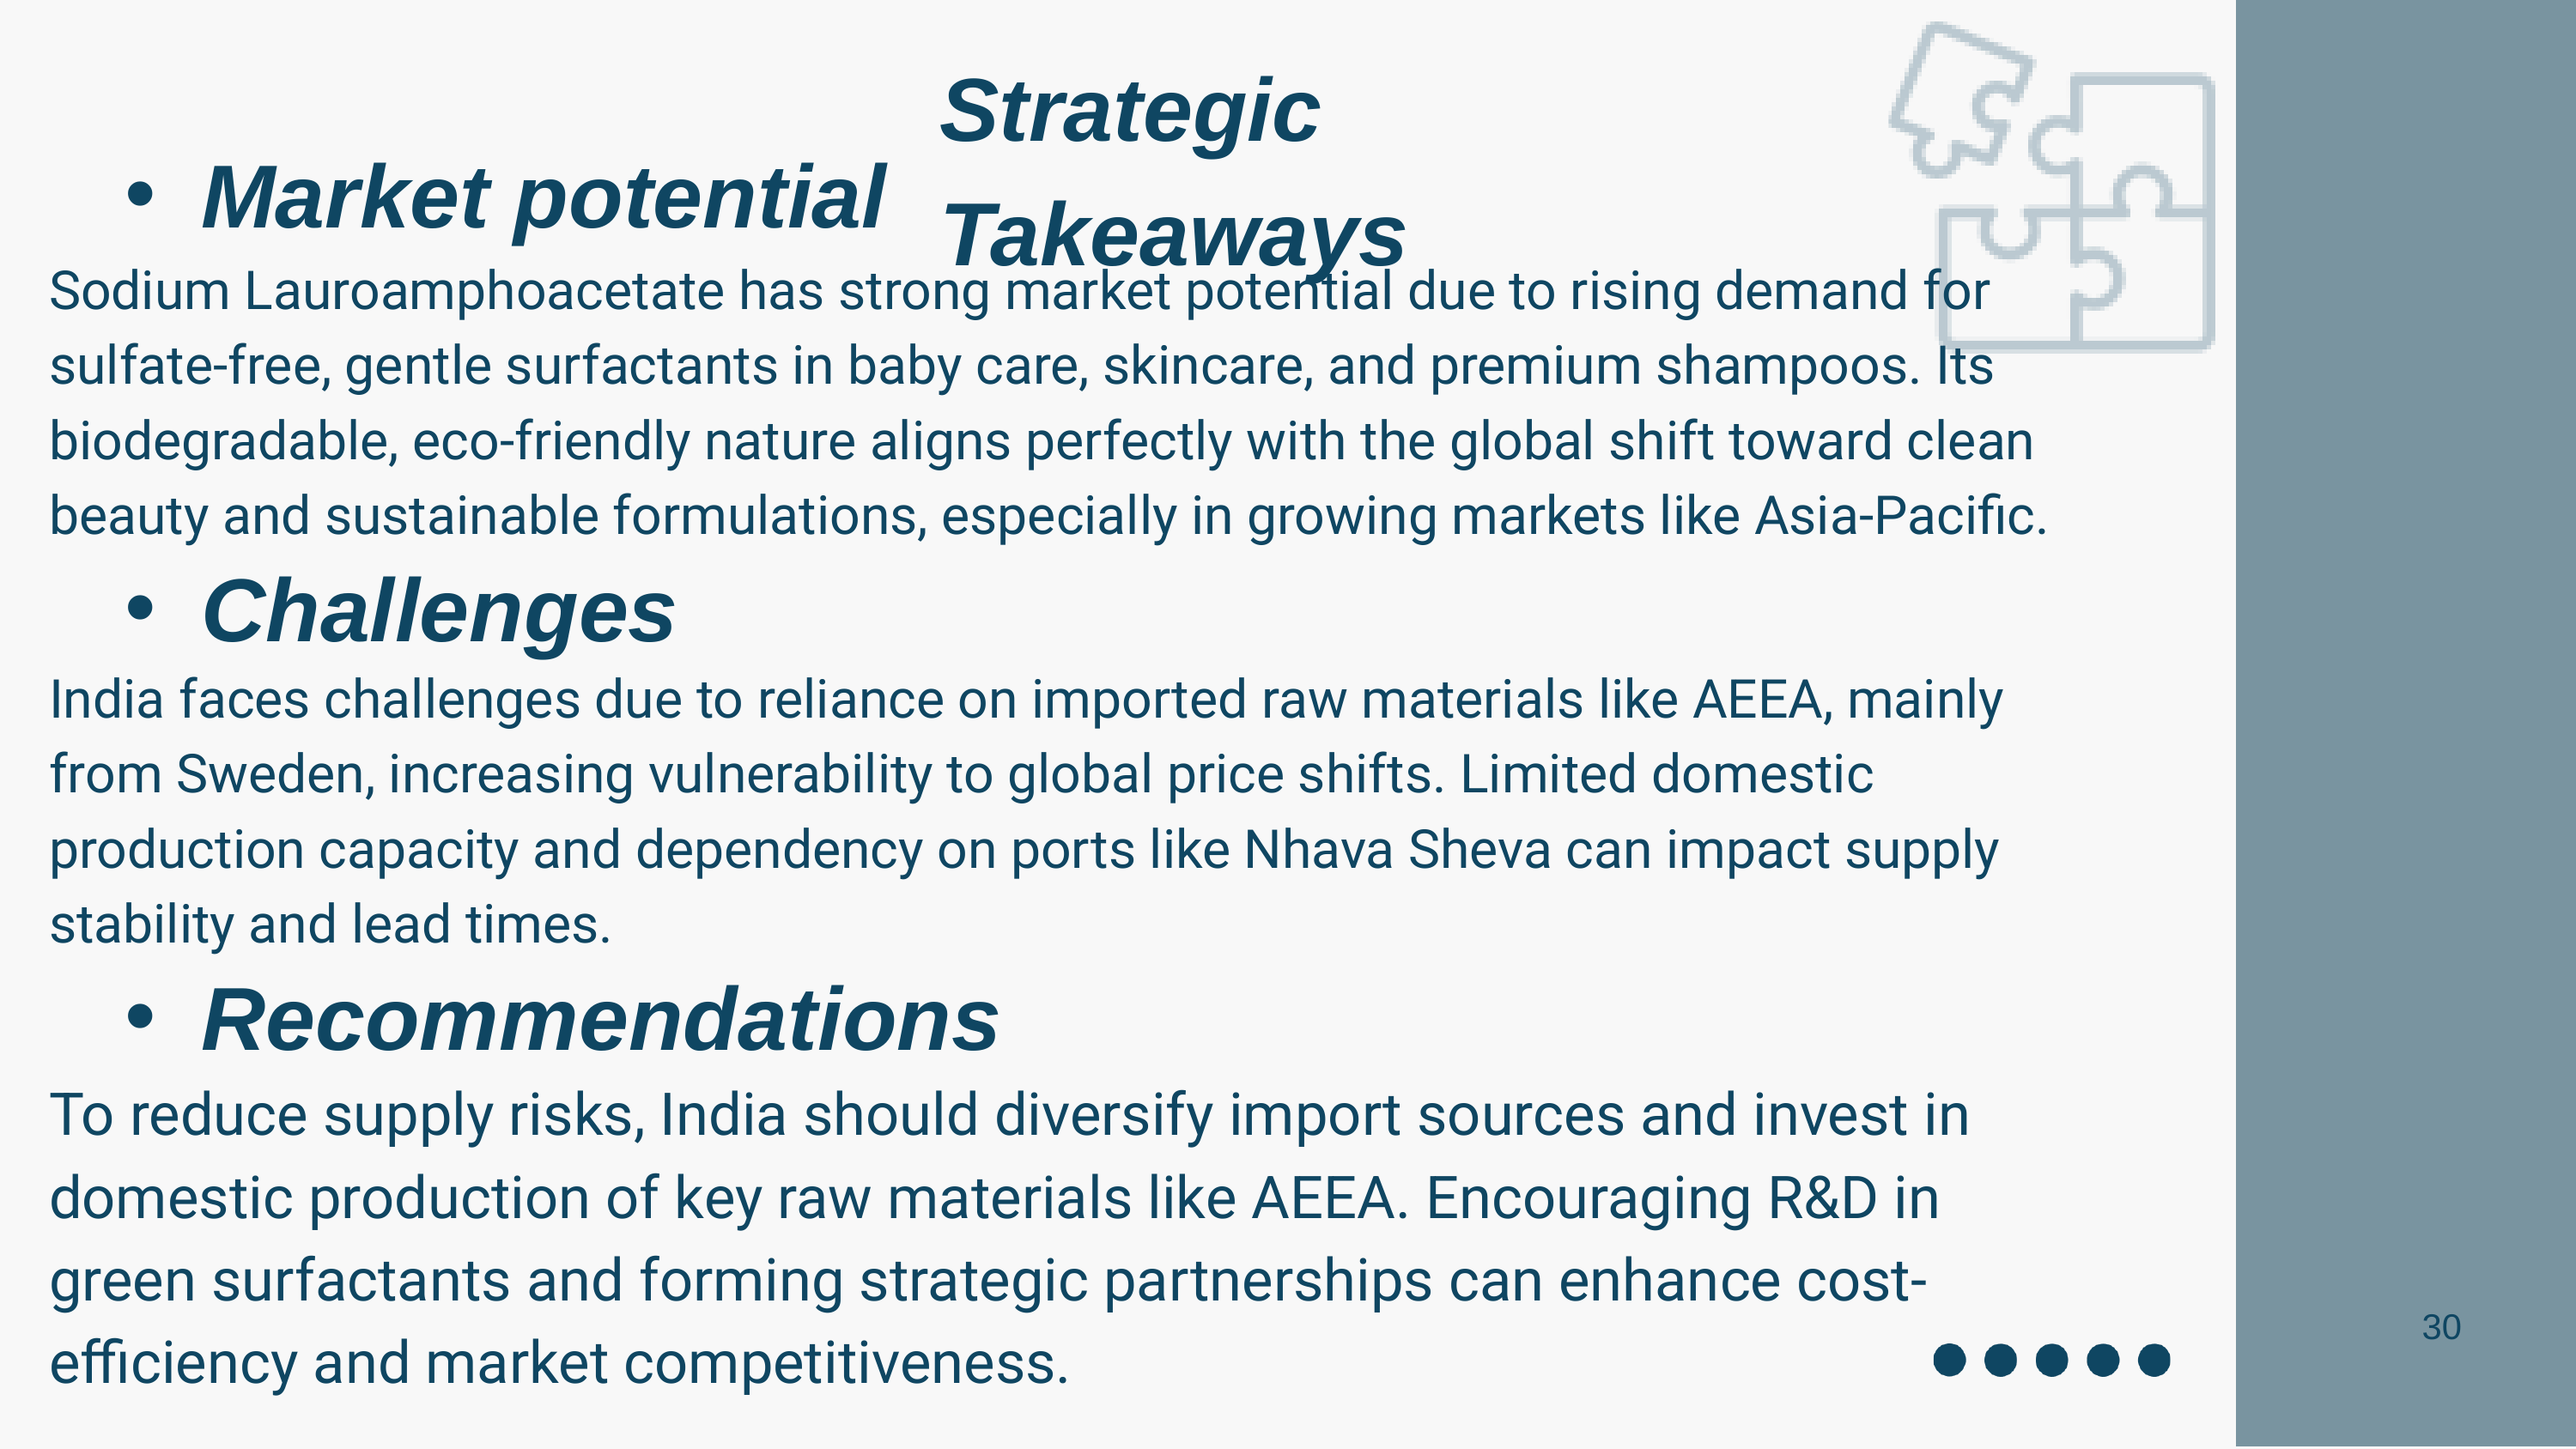

Strategic Takeaways
Market potential
Sodium Lauroamphoacetate has strong market potential due to rising demand for sulfate-free, gentle surfactants in baby care, skincare, and premium shampoos. Its biodegradable, eco-friendly nature aligns perfectly with the global shift toward clean beauty and sustainable formulations, especially in growing markets like Asia-Pacific.
Challenges
India faces challenges due to reliance on imported raw materials like AEEA, mainly from Sweden, increasing vulnerability to global price shifts. Limited domestic production capacity and dependency on ports like Nhava Sheva can impact supply stability and lead times.
Recommendations
To reduce supply risks, India should diversify import sources and invest in domestic production of key raw materials like AEEA. Encouraging R&D in green surfactants and forming strategic partnerships can enhance cost-efficiency and market competitiveness.
30